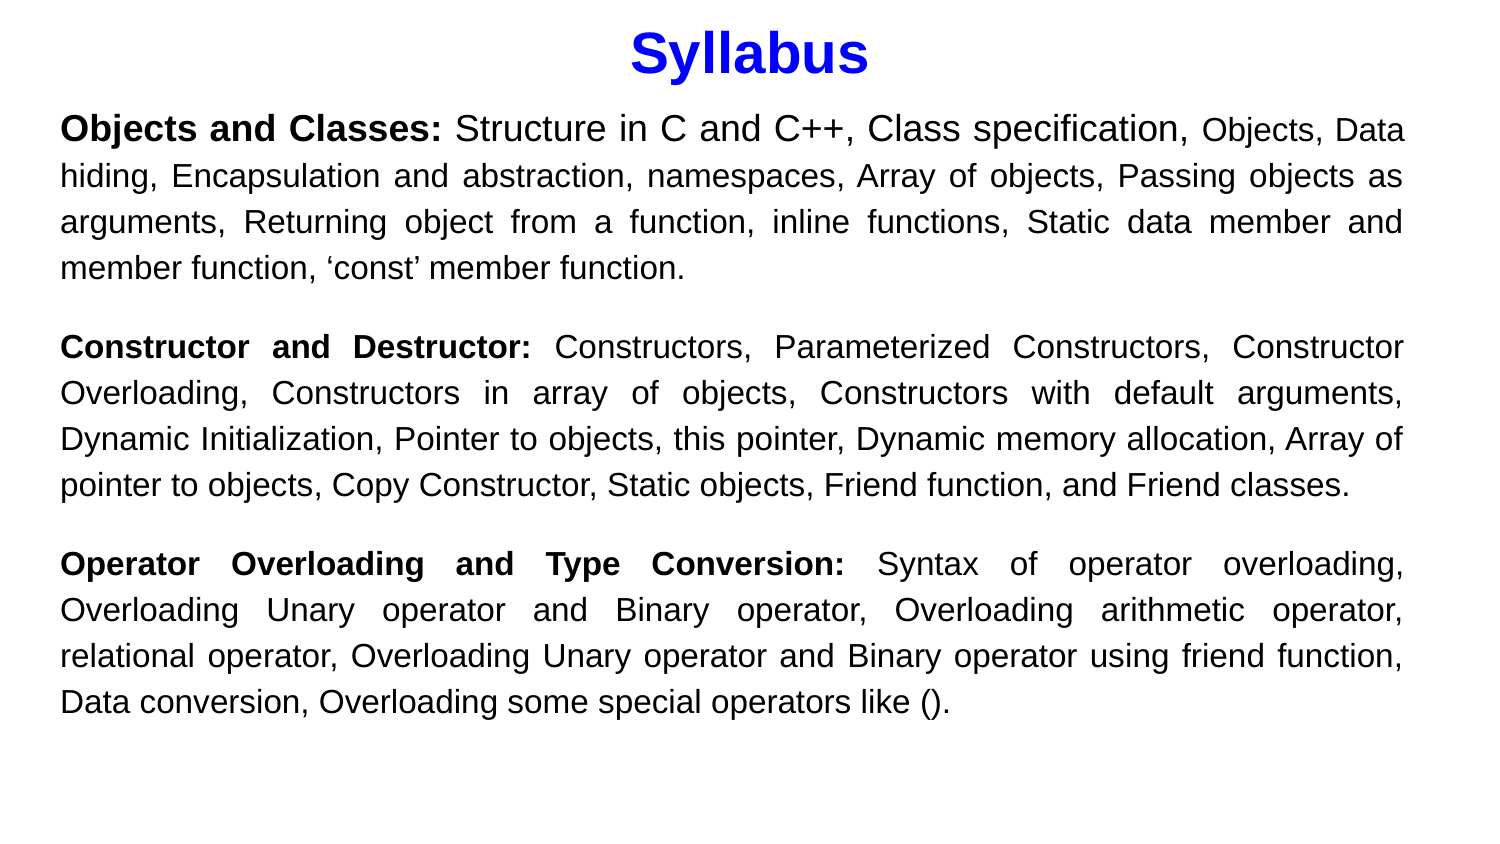

# Syllabus
Objects and Classes: Structure in C and C++, Class specification, Objects, Data hiding, Encapsulation and abstraction, namespaces, Array of objects, Passing objects as arguments, Returning object from a function, inline functions, Static data member and member function, ‘const’ member function.
Constructor and Destructor: Constructors, Parameterized Constructors, Constructor Overloading, Constructors in array of objects, Constructors with default arguments, Dynamic Initialization, Pointer to objects, this pointer, Dynamic memory allocation, Array of pointer to objects, Copy Constructor, Static objects, Friend function, and Friend classes.
Operator Overloading and Type Conversion: Syntax of operator overloading, Overloading Unary operator and Binary operator, Overloading arithmetic operator, relational operator, Overloading Unary operator and Binary operator using friend function, Data conversion, Overloading some special operators like ().